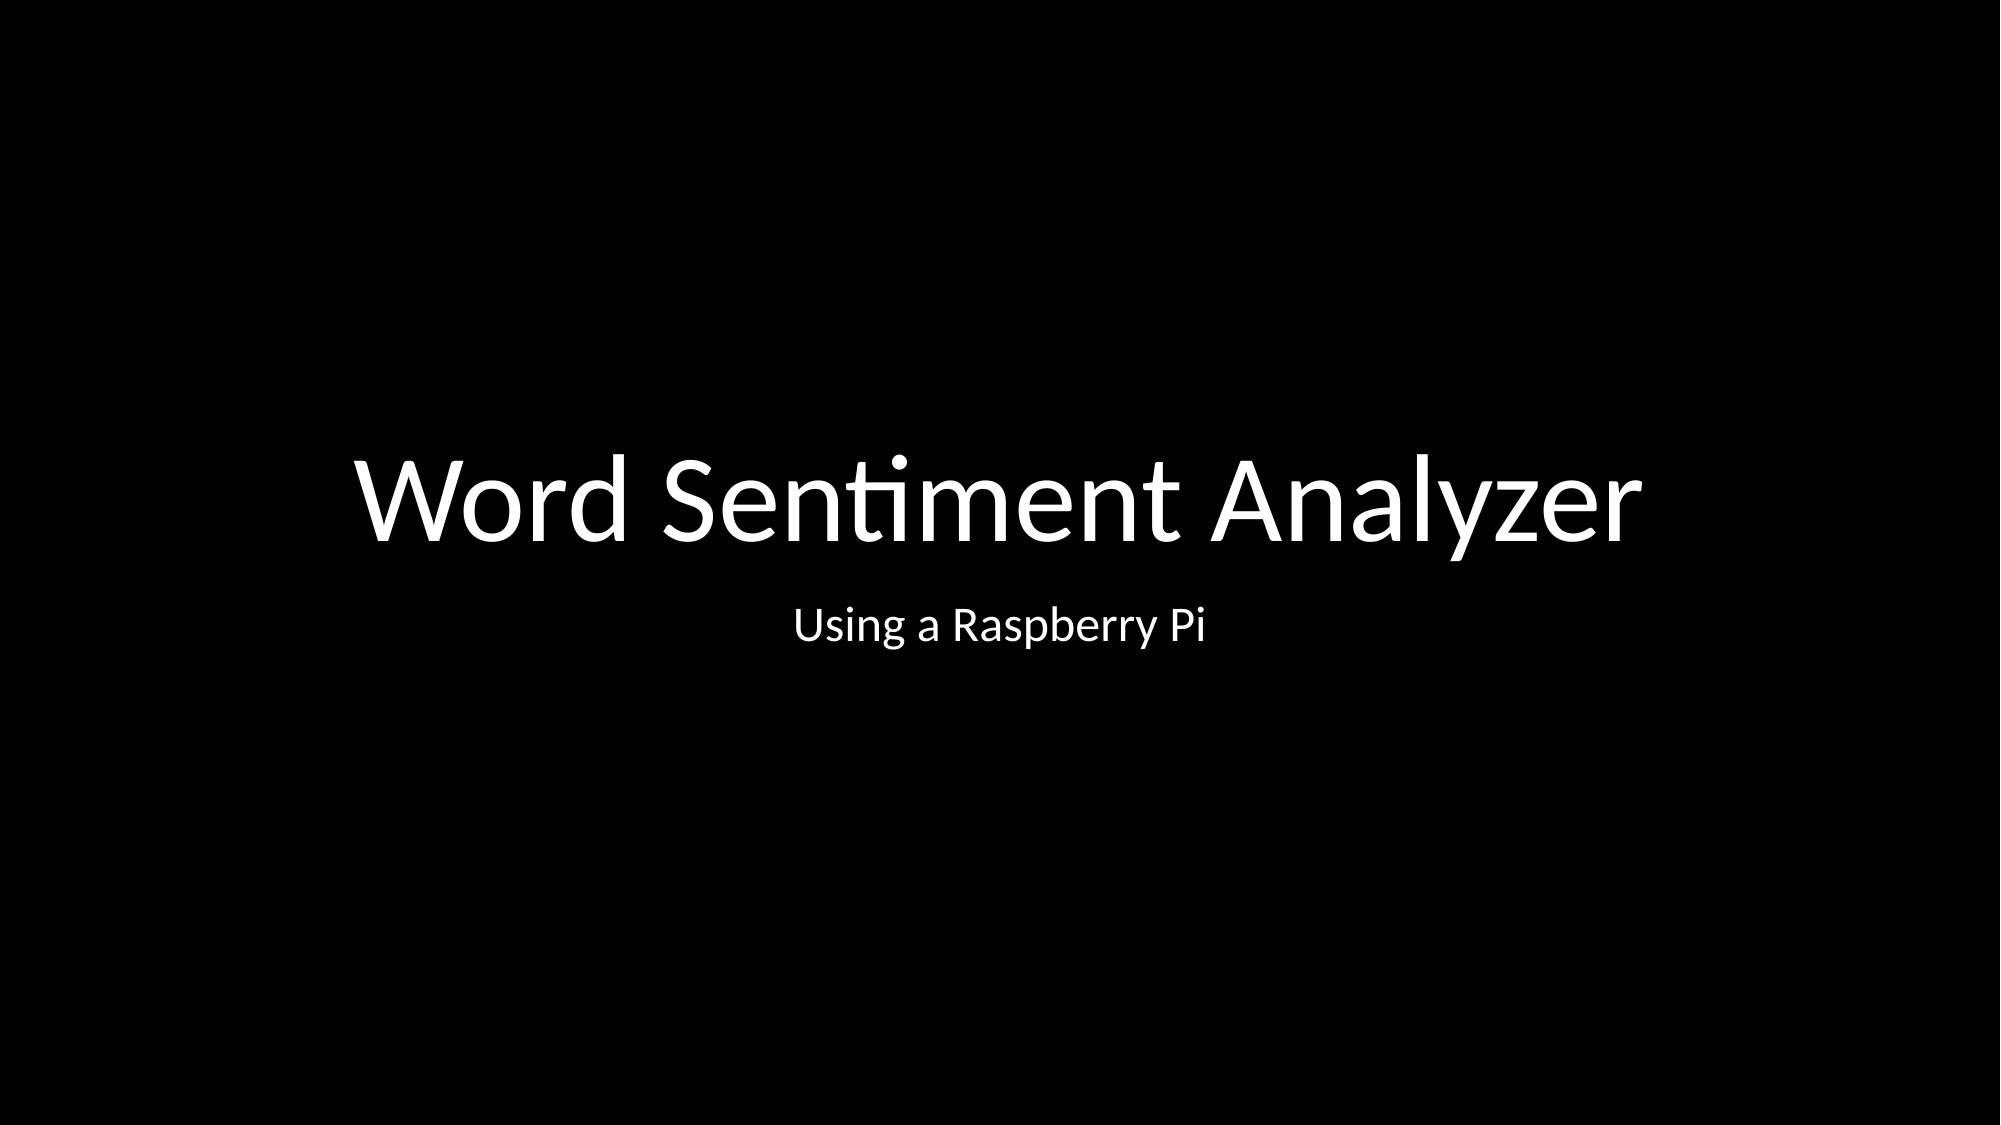

# Word Sentiment Analyzer
Using a Raspberry Pi